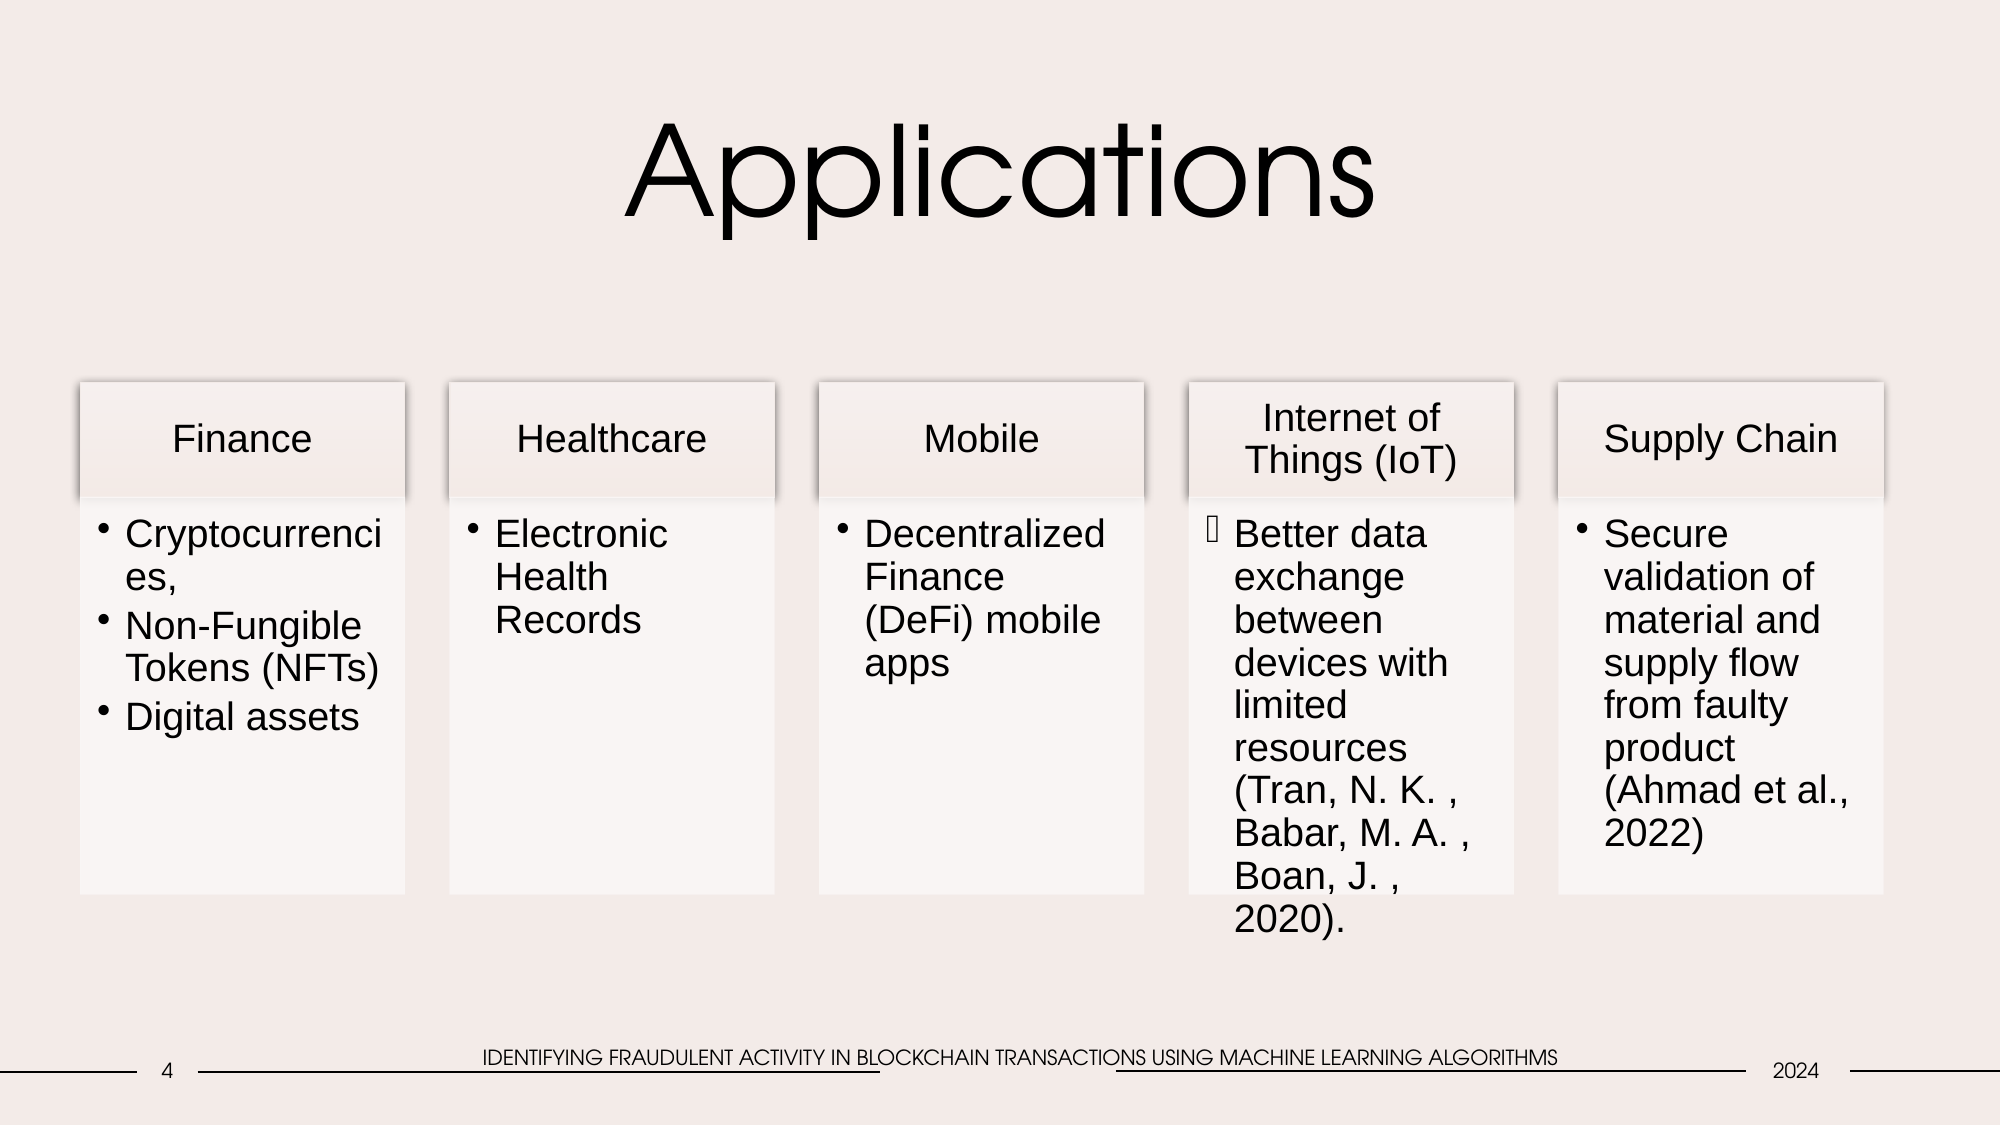

# Applications
Finance
Cryptocurrencies,
Non-Fungible Tokens (NFTs)
Digital assets
Healthcare
Electronic Health Records
Mobile
Decentralized Finance (DeFi) mobile apps
Internet of Things (IoT)
Better data exchange between devices with limited resources (Tran, N. K. , Babar, M. A. , Boan, J. , 2020).
Supply Chain
Secure validation of material and supply flow from faulty product (Ahmad et al., 2022)
IDENTIFYING FRAUDULENT ACTIVITY IN BLOCKCHAIN TRANSACTIONS USING MACHINE LEARNING ALGORITHMS
4
2024